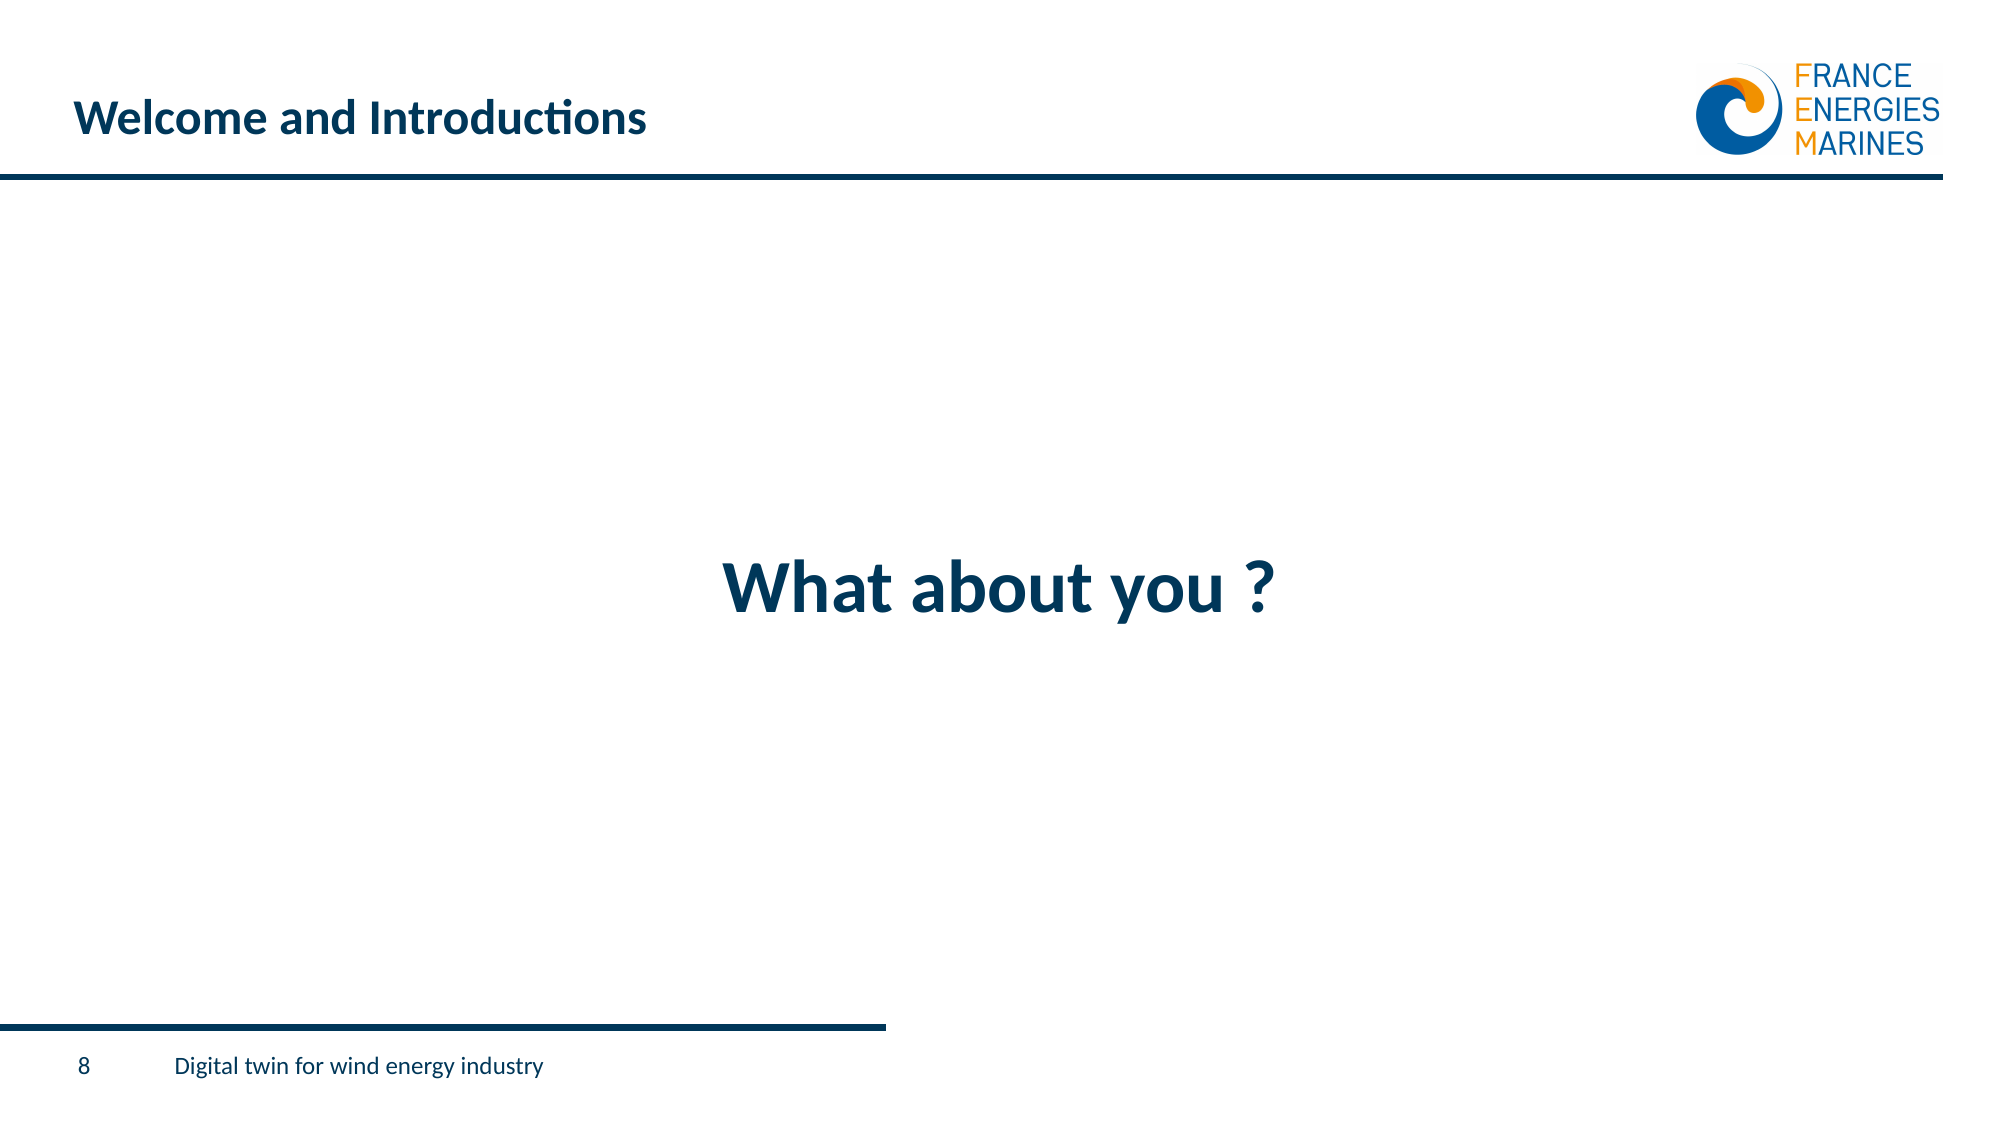

# Welcome and Introductions

What about you ?
8
Digital twin for wind energy industry